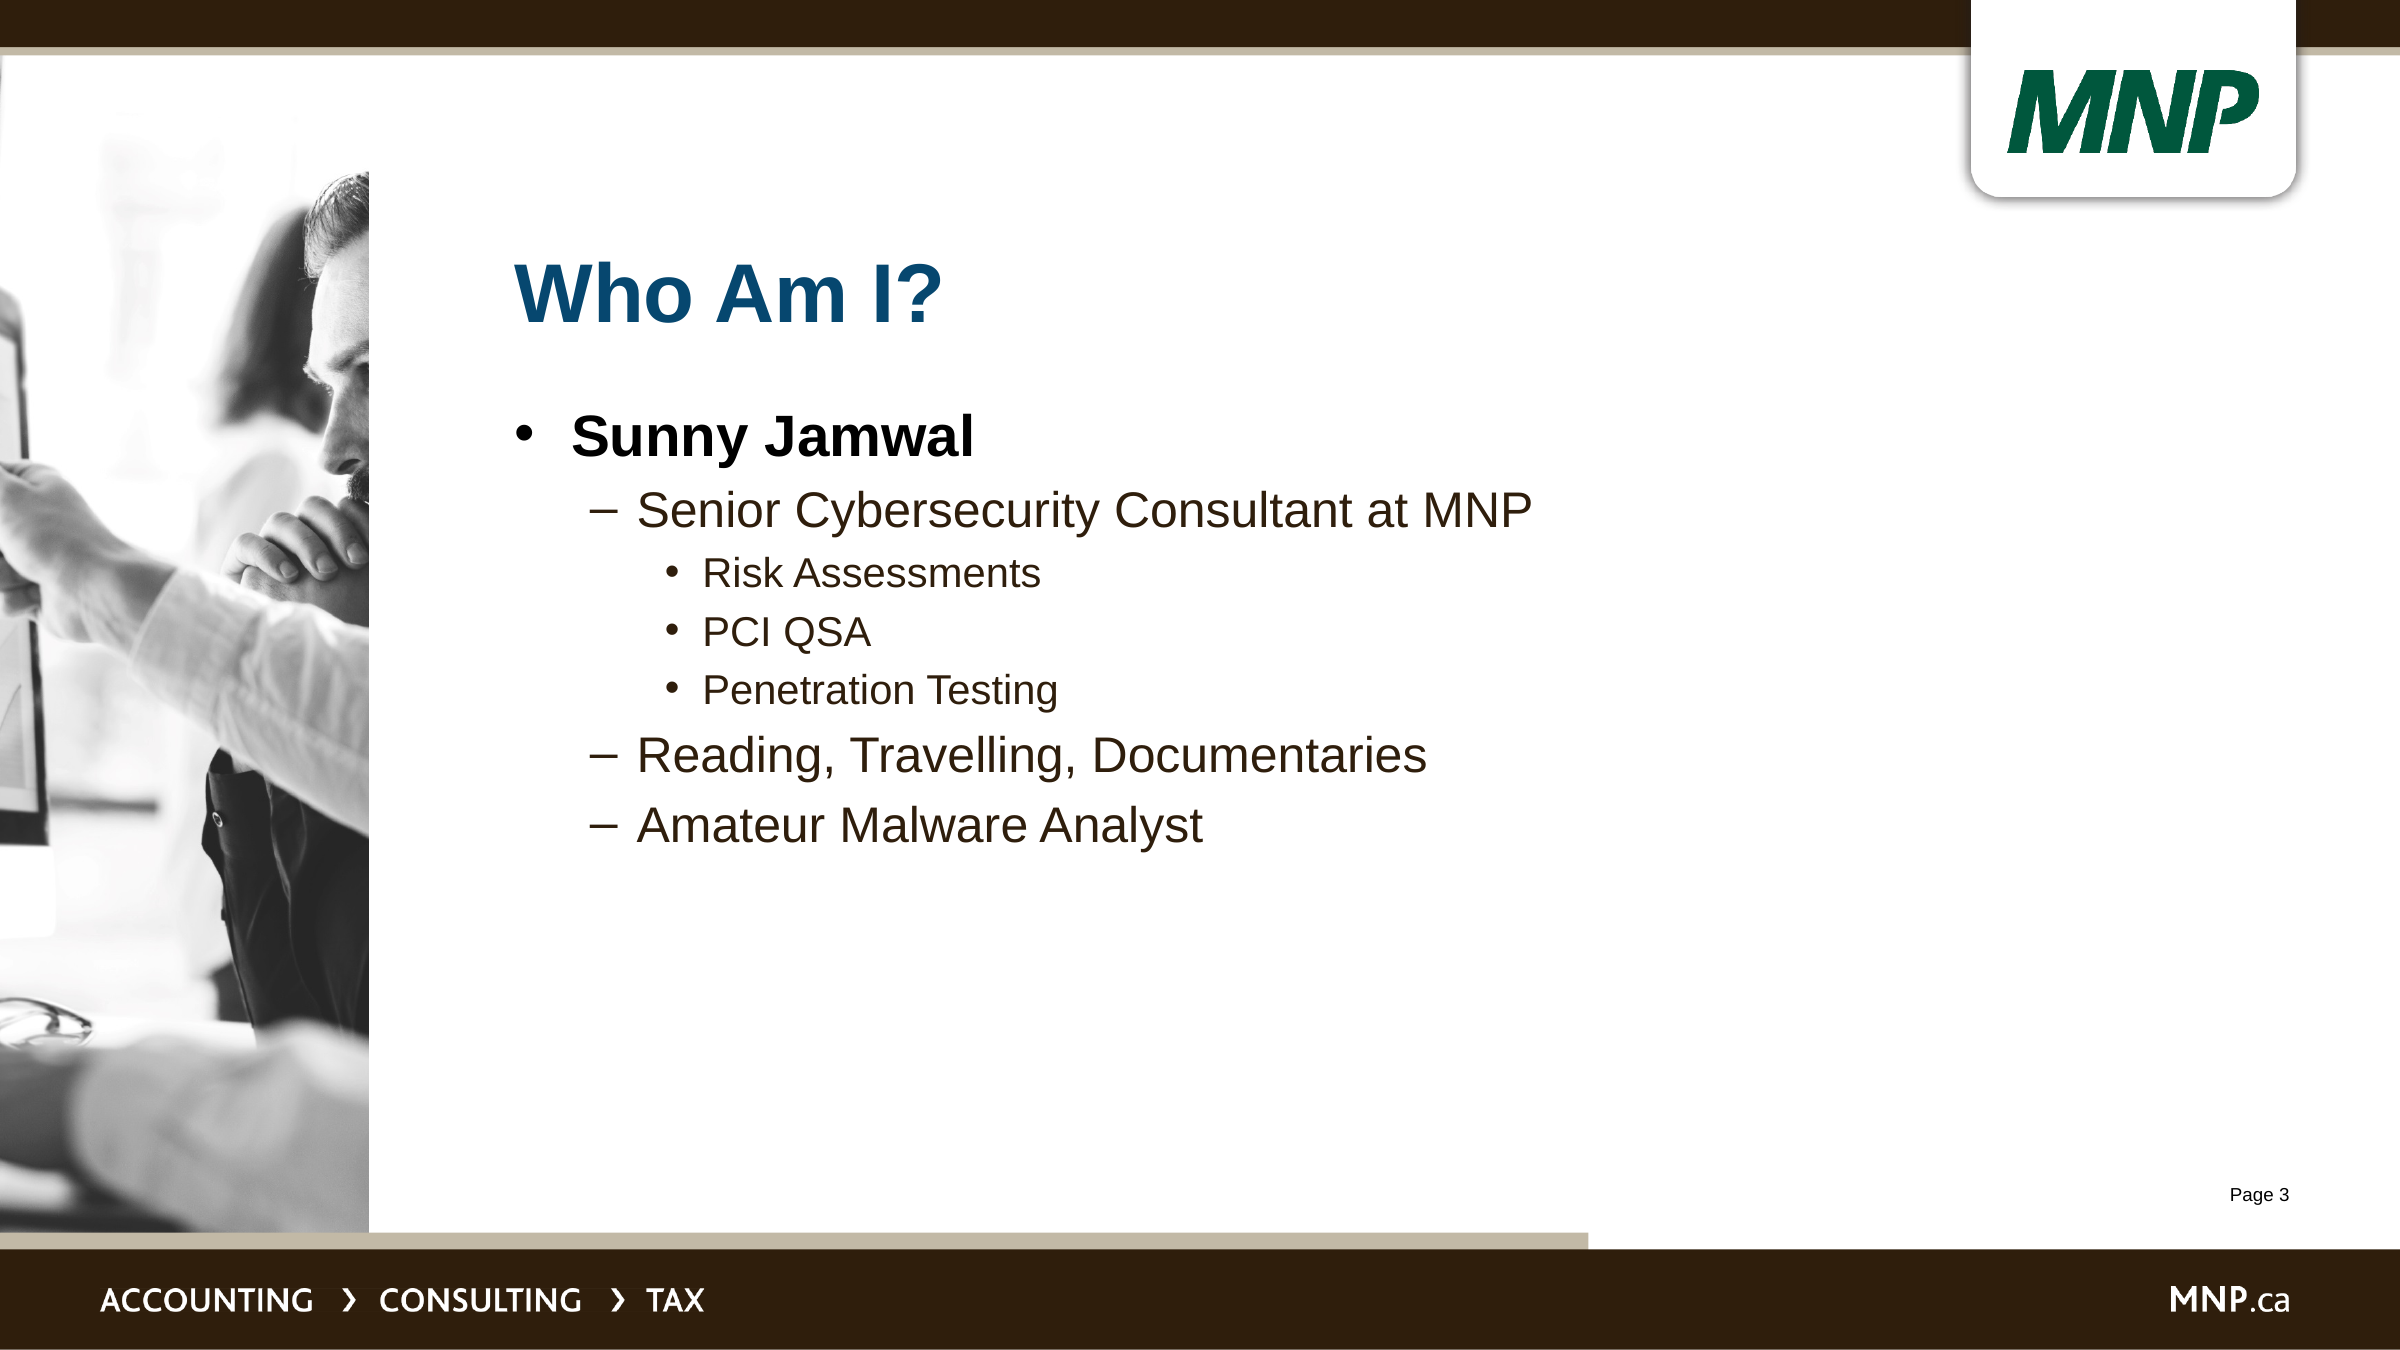

# Who Am I?
Sunny Jamwal
Senior Cybersecurity Consultant at MNP
Risk Assessments
PCI QSA
Penetration Testing
Reading, Travelling, Documentaries
Amateur Malware Analyst